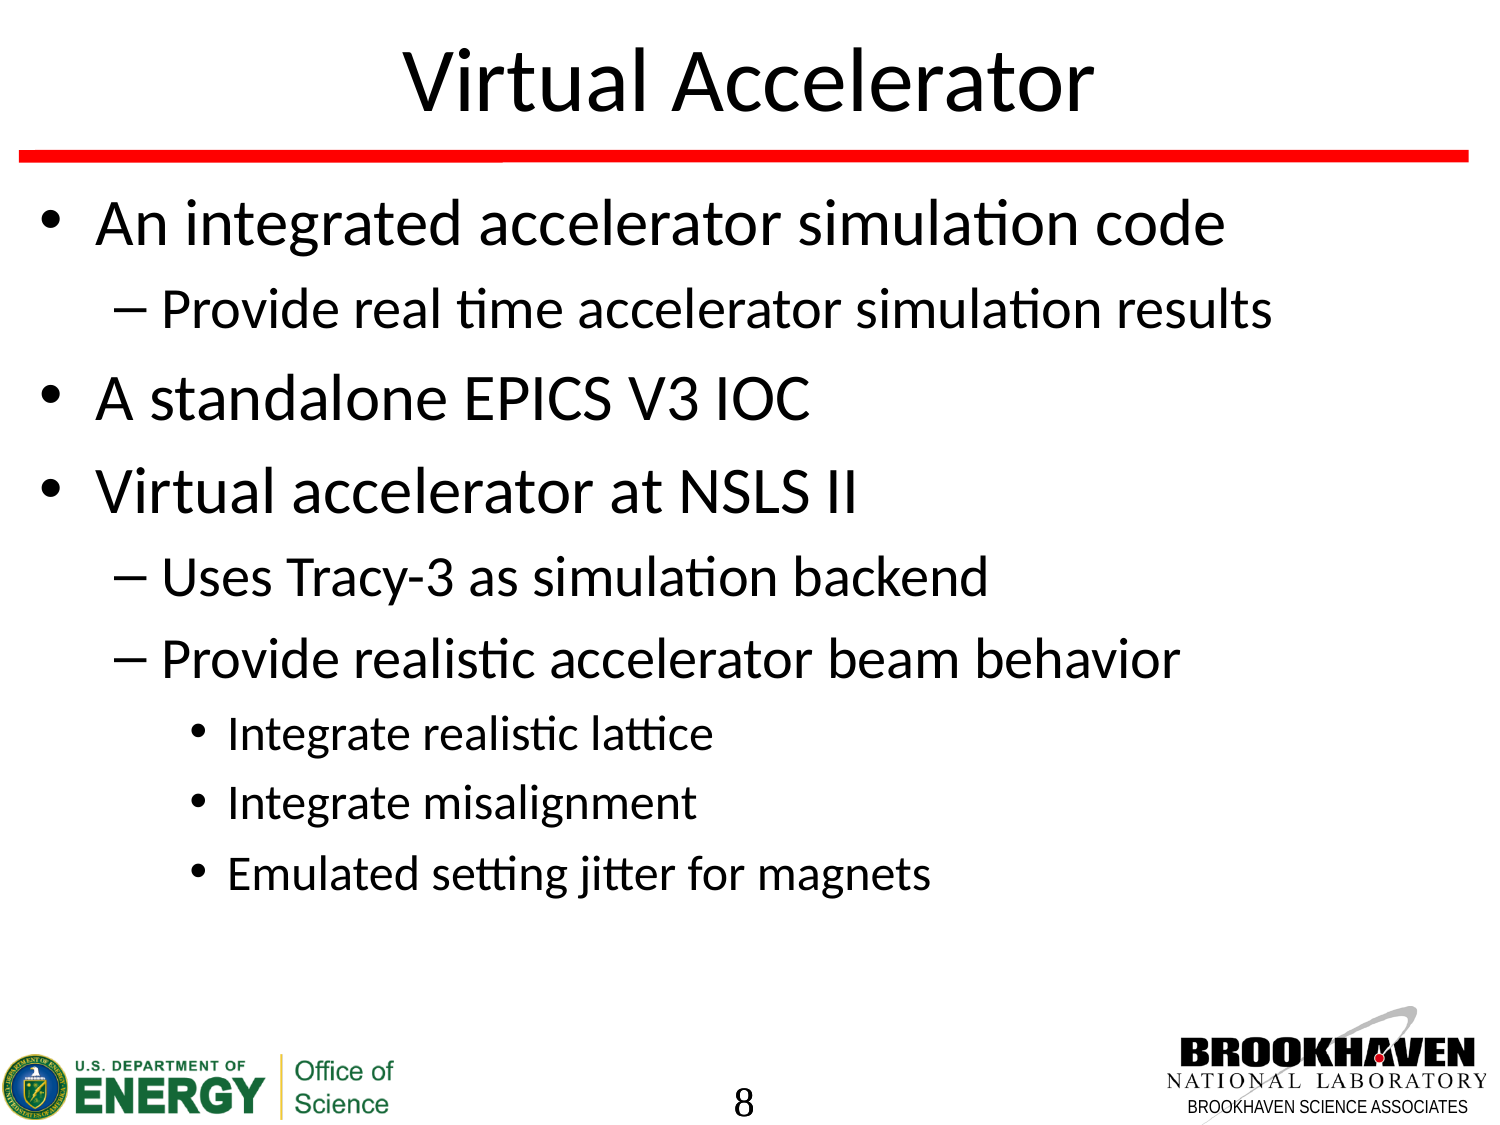

# Virtual Accelerator
An integrated accelerator simulation code
Provide real time accelerator simulation results
A standalone EPICS V3 IOC
Virtual accelerator at NSLS II
Uses Tracy-3 as simulation backend
Provide realistic accelerator beam behavior
Integrate realistic lattice
Integrate misalignment
Emulated setting jitter for magnets